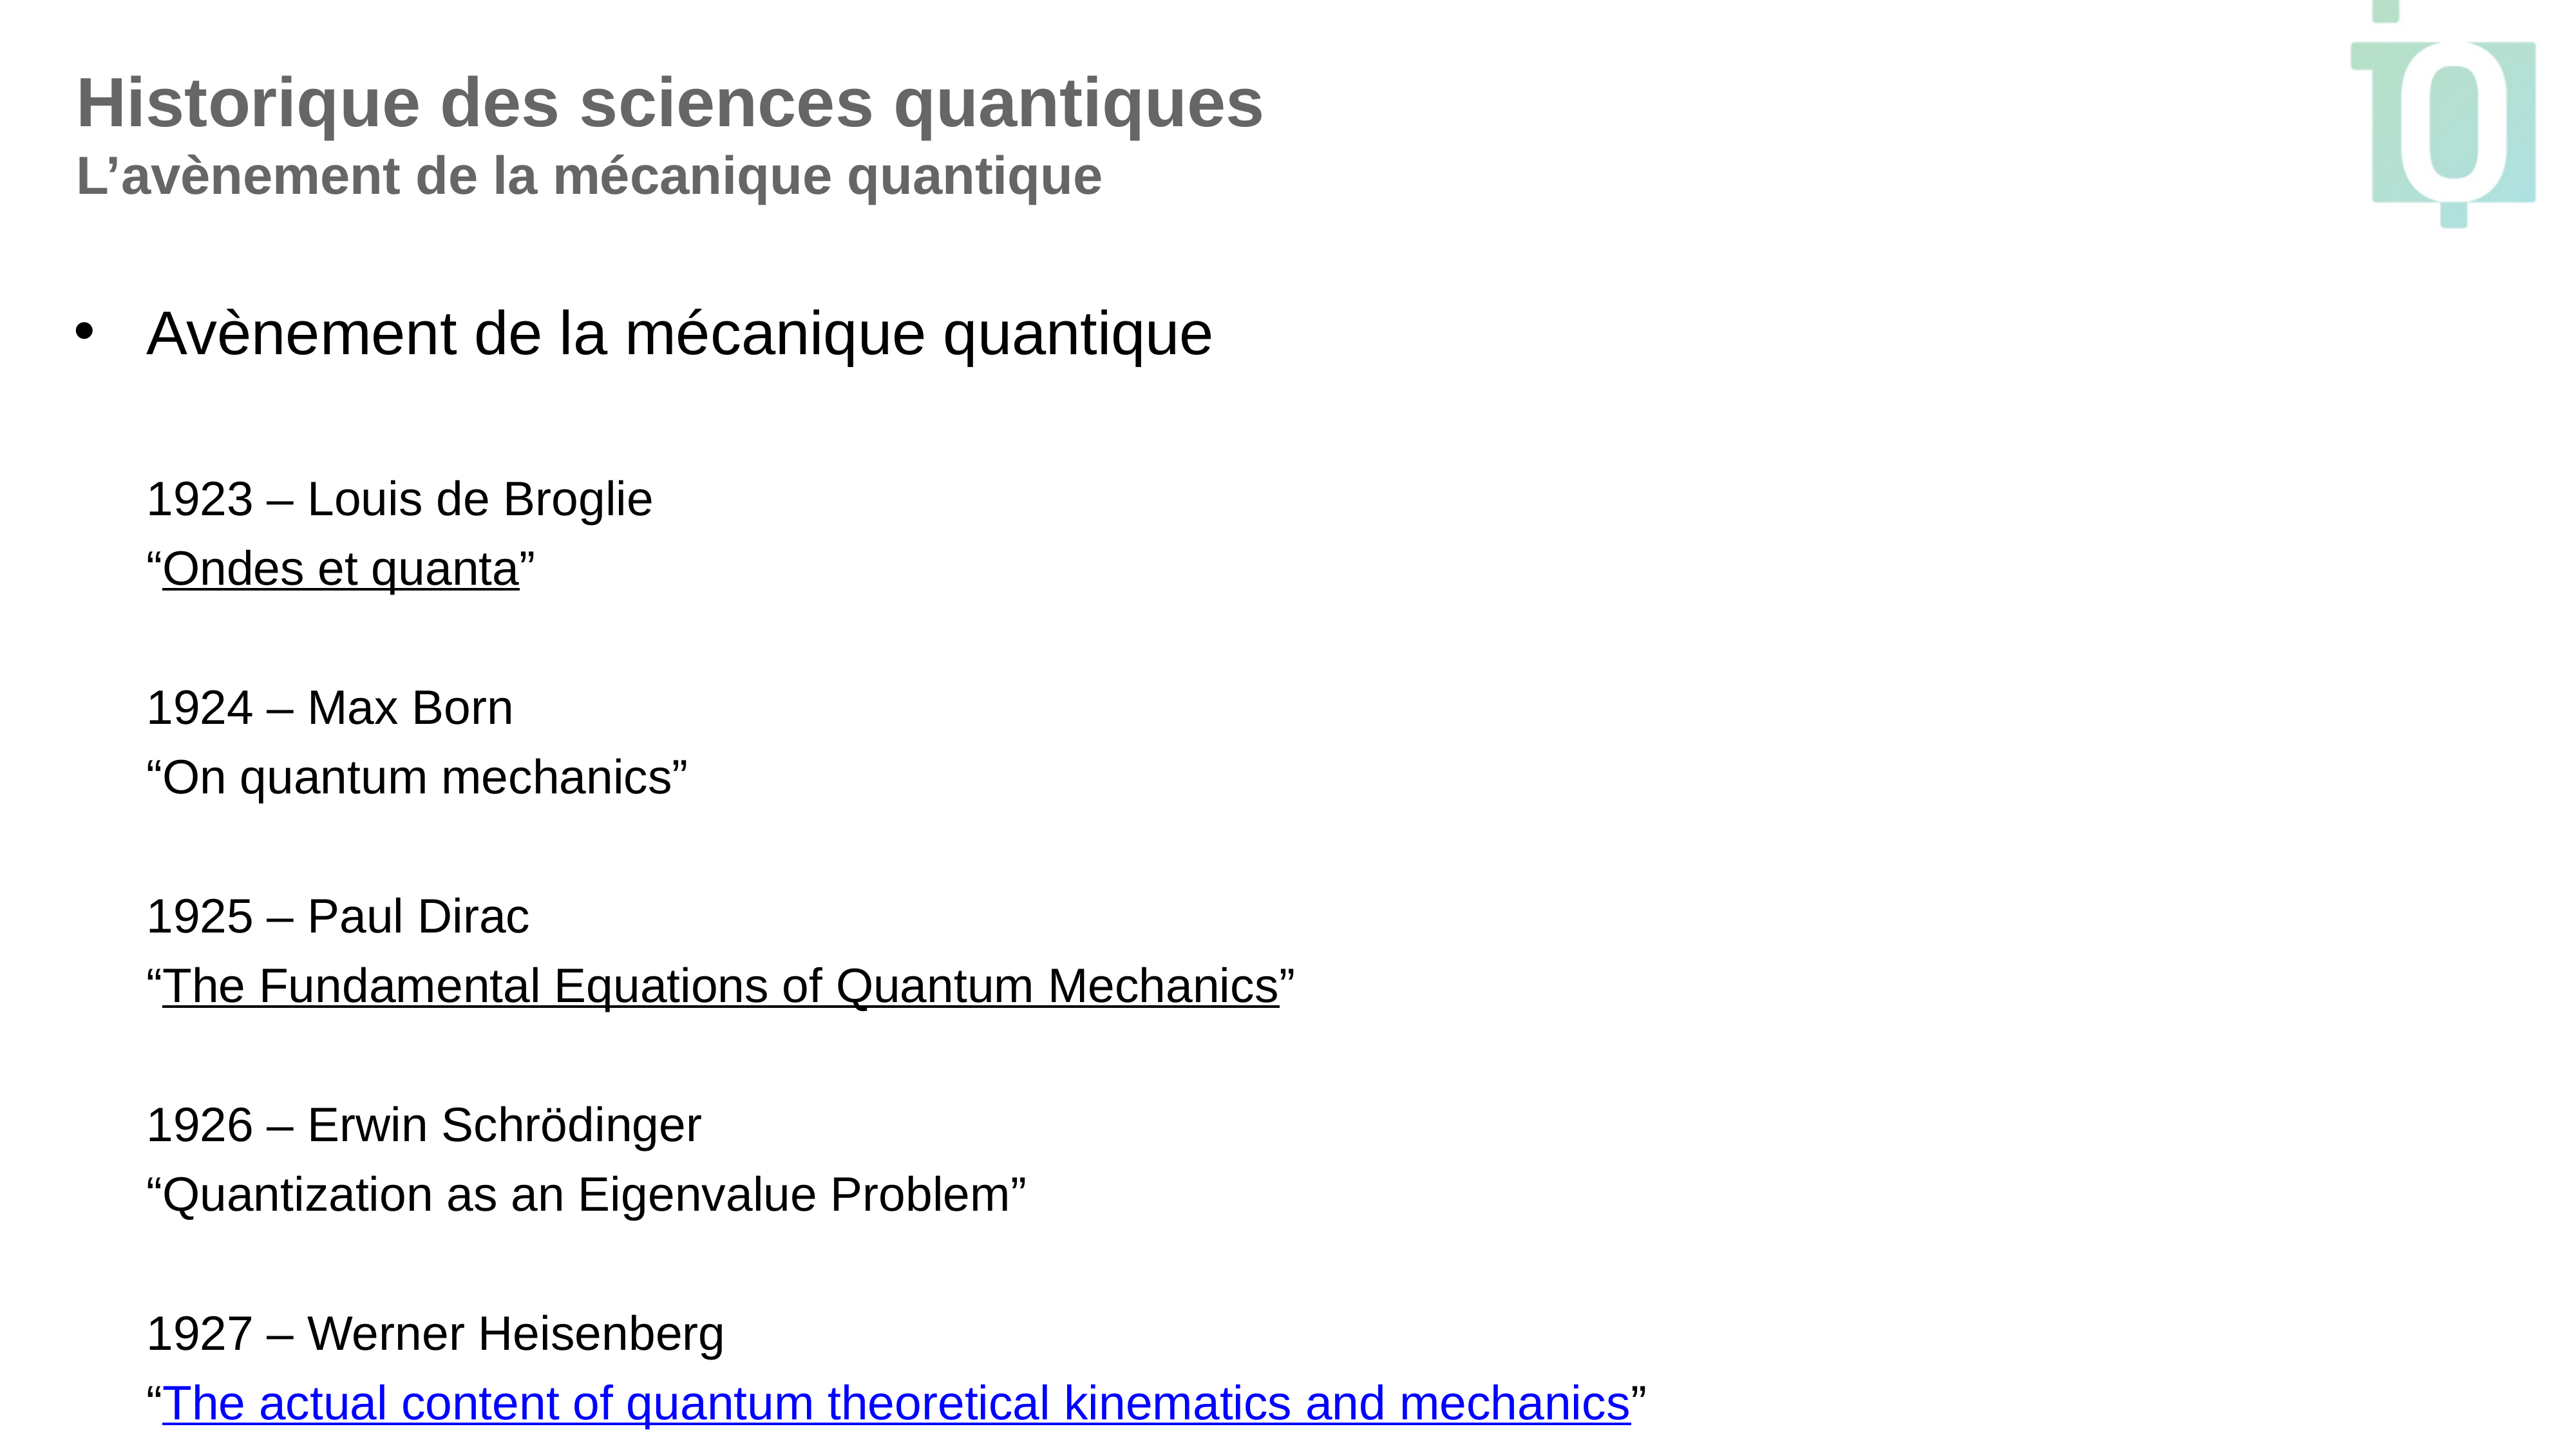

Historique des sciences quantiques
L’avènement de la mécanique quantique
Avènement de la mécanique quantique
1923 – Louis de Broglie
“Ondes et quanta”
1924 – Max Born
“On quantum mechanics”
1925 – Paul Dirac
“The Fundamental Equations of Quantum Mechanics”
1926 – Erwin Schrödinger
“Quantization as an Eigenvalue Problem”
1927 – Werner Heisenberg
“The actual content of quantum theoretical kinematics and mechanics”